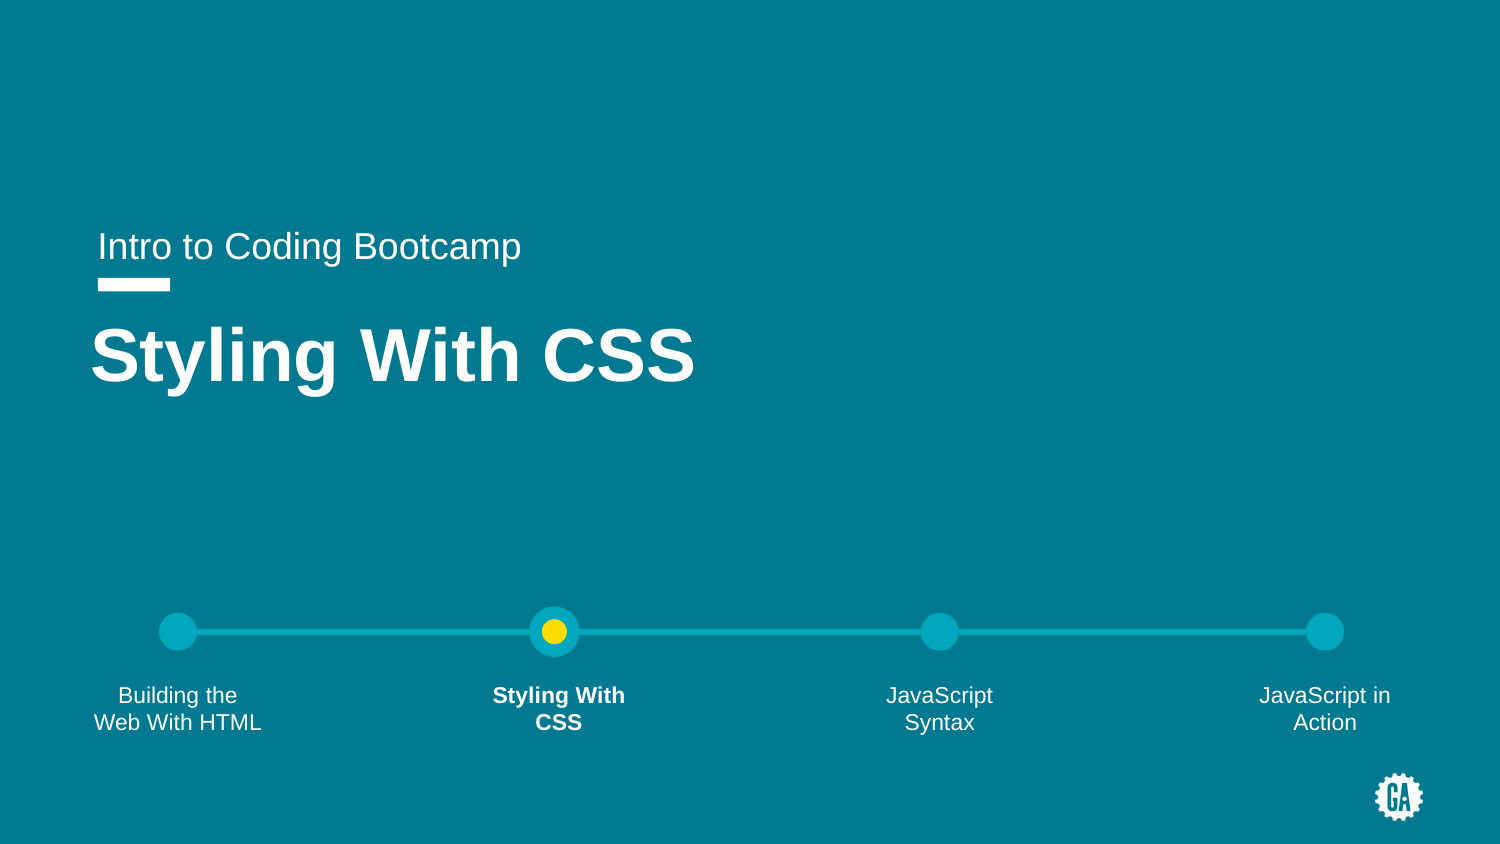

Intro to Coding Bootcamp
# Styling With CSS

Building the Web With HTML
Styling With CSS
JavaScript Syntax
JavaScript in Action